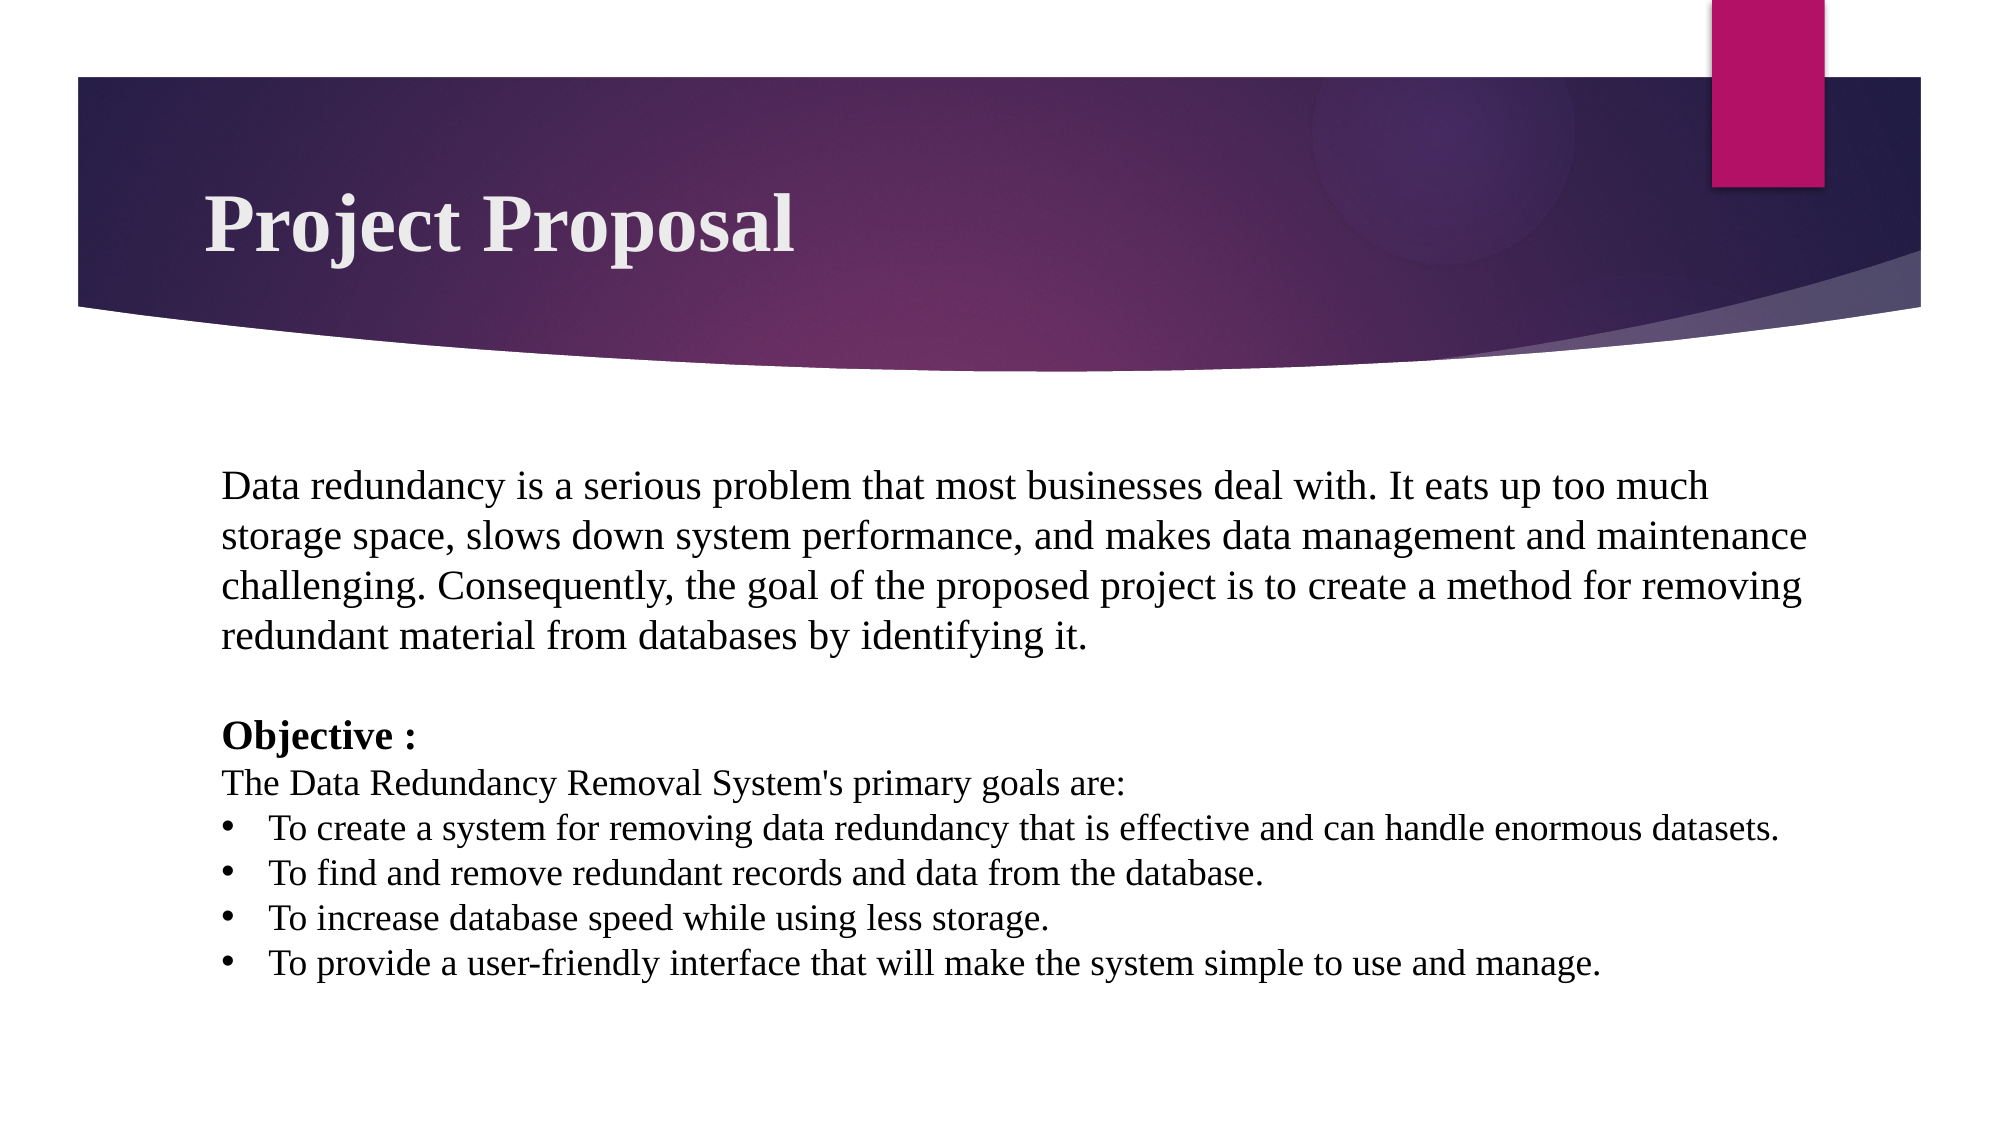

# Project Proposal
Data redundancy is a serious problem that most businesses deal with. It eats up too much storage space, slows down system performance, and makes data management and maintenance challenging. Consequently, the goal of the proposed project is to create a method for removing redundant material from databases by identifying it.

Objective :
The Data Redundancy Removal System's primary goals are:
To create a system for removing data redundancy that is effective and can handle enormous datasets.
To find and remove redundant records and data from the database.
To increase database speed while using less storage.
To provide a user-friendly interface that will make the system simple to use and manage.